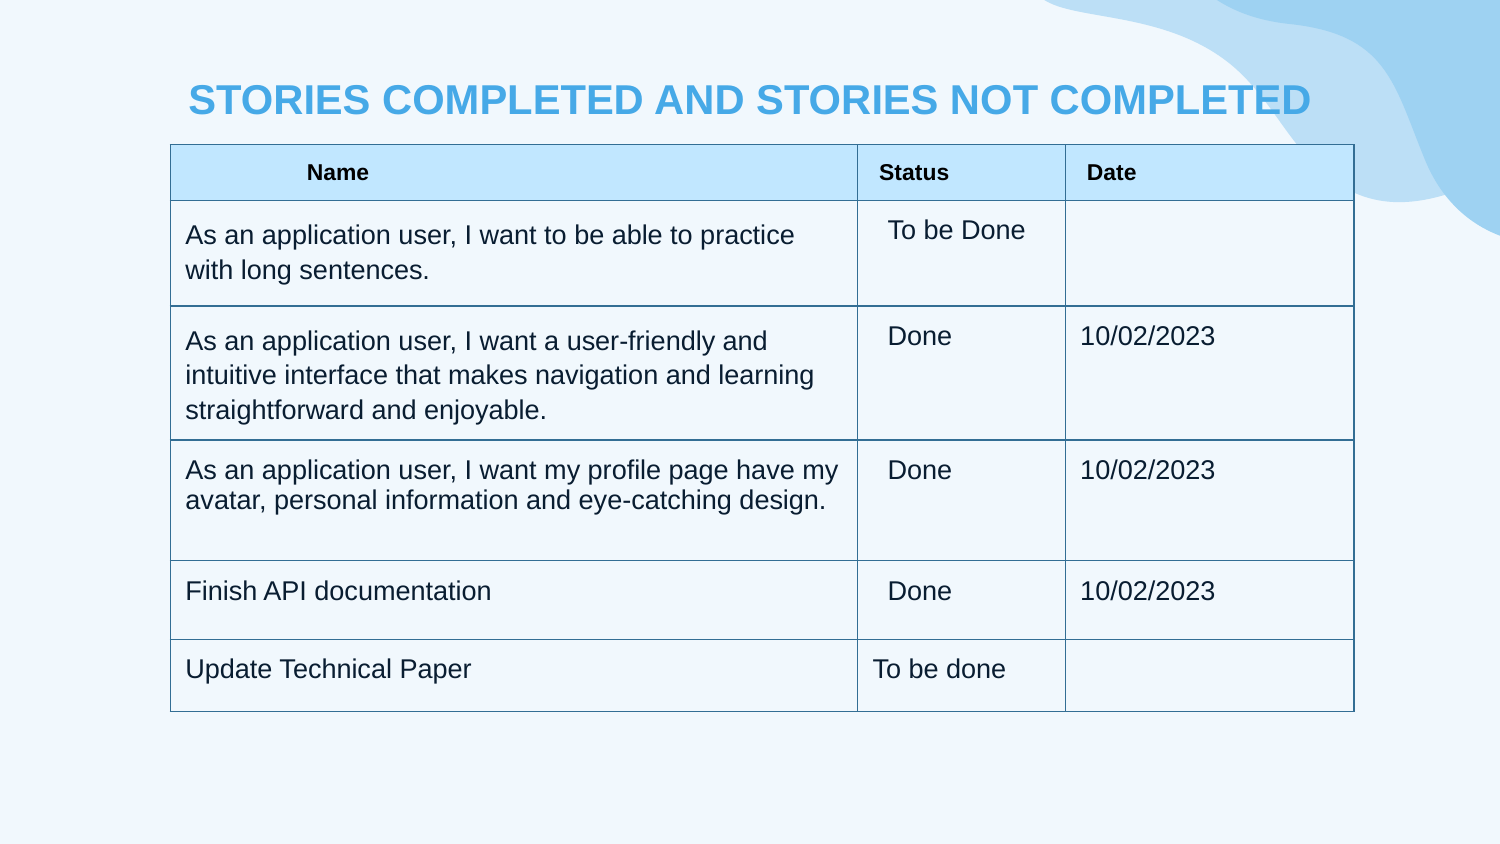

# STORIES COMPLETED AND STORIES NOT COMPLETED
| Name | Status | Date |
| --- | --- | --- |
| As an application user, I want to be able to practice with long sentences. | To be Done |  |
| As an application user, I want a user-friendly and intuitive interface that makes navigation and learning straightforward and enjoyable. | Done | 10/02/2023 |
| As an application user, I want my profile page have my avatar, personal information and eye-catching design. | Done | 10/02/2023 |
| Finish API documentation | Done | 10/02/2023 |
| Update Technical Paper | To be done |  |